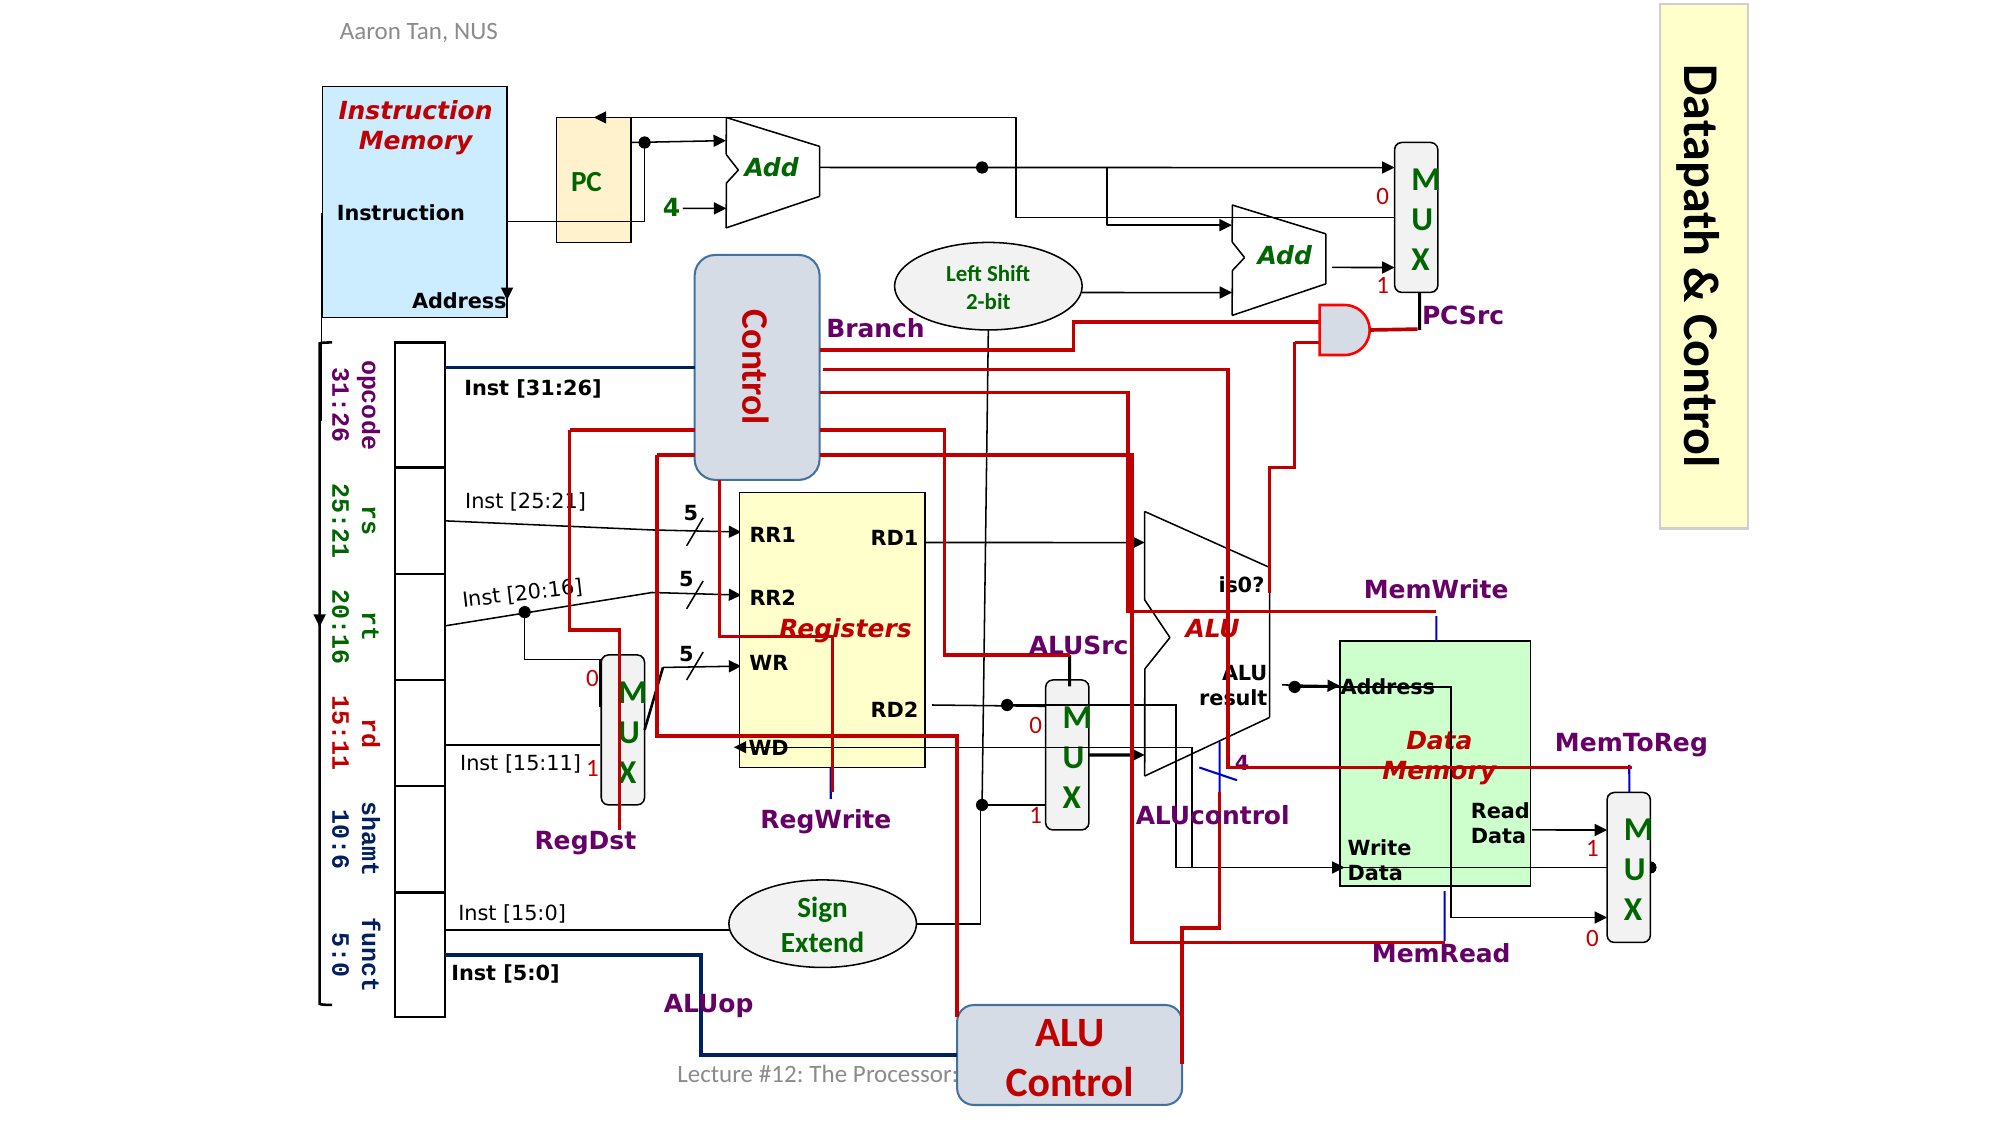

Aaron Tan, NUS
11
Datapath & Control

Instruction
Memory
PC

Add

MUX

4
Instruction

Add

Left Shift 2-bit

Address

PCSrc
Control
Branch

Inst [31:26]
Inst [25:21]
5

RR1
RD1

5
is0?
MemWrite

Inst [20:16]
RR2

Registers
ALU

ALUSrc
5

opcode
31:26
rs
25:21
rt
20:16
rd
15:11
shamt
10:6
funct
5:0
WR

ALU
result

MUX

Address

MUX
RD2

Data
Memory
MemToReg
WD

Inst [15:11]
4

Read
Data
ALUcontrol
MUX
RegWrite

RegDst
Write
Data

Sign Extend

Inst [15:0]
MemRead
Inst [5:0]
ALUop
ALU Control
0

1
0

1
0

1
1

0
Lecture #12: The Processor: Control